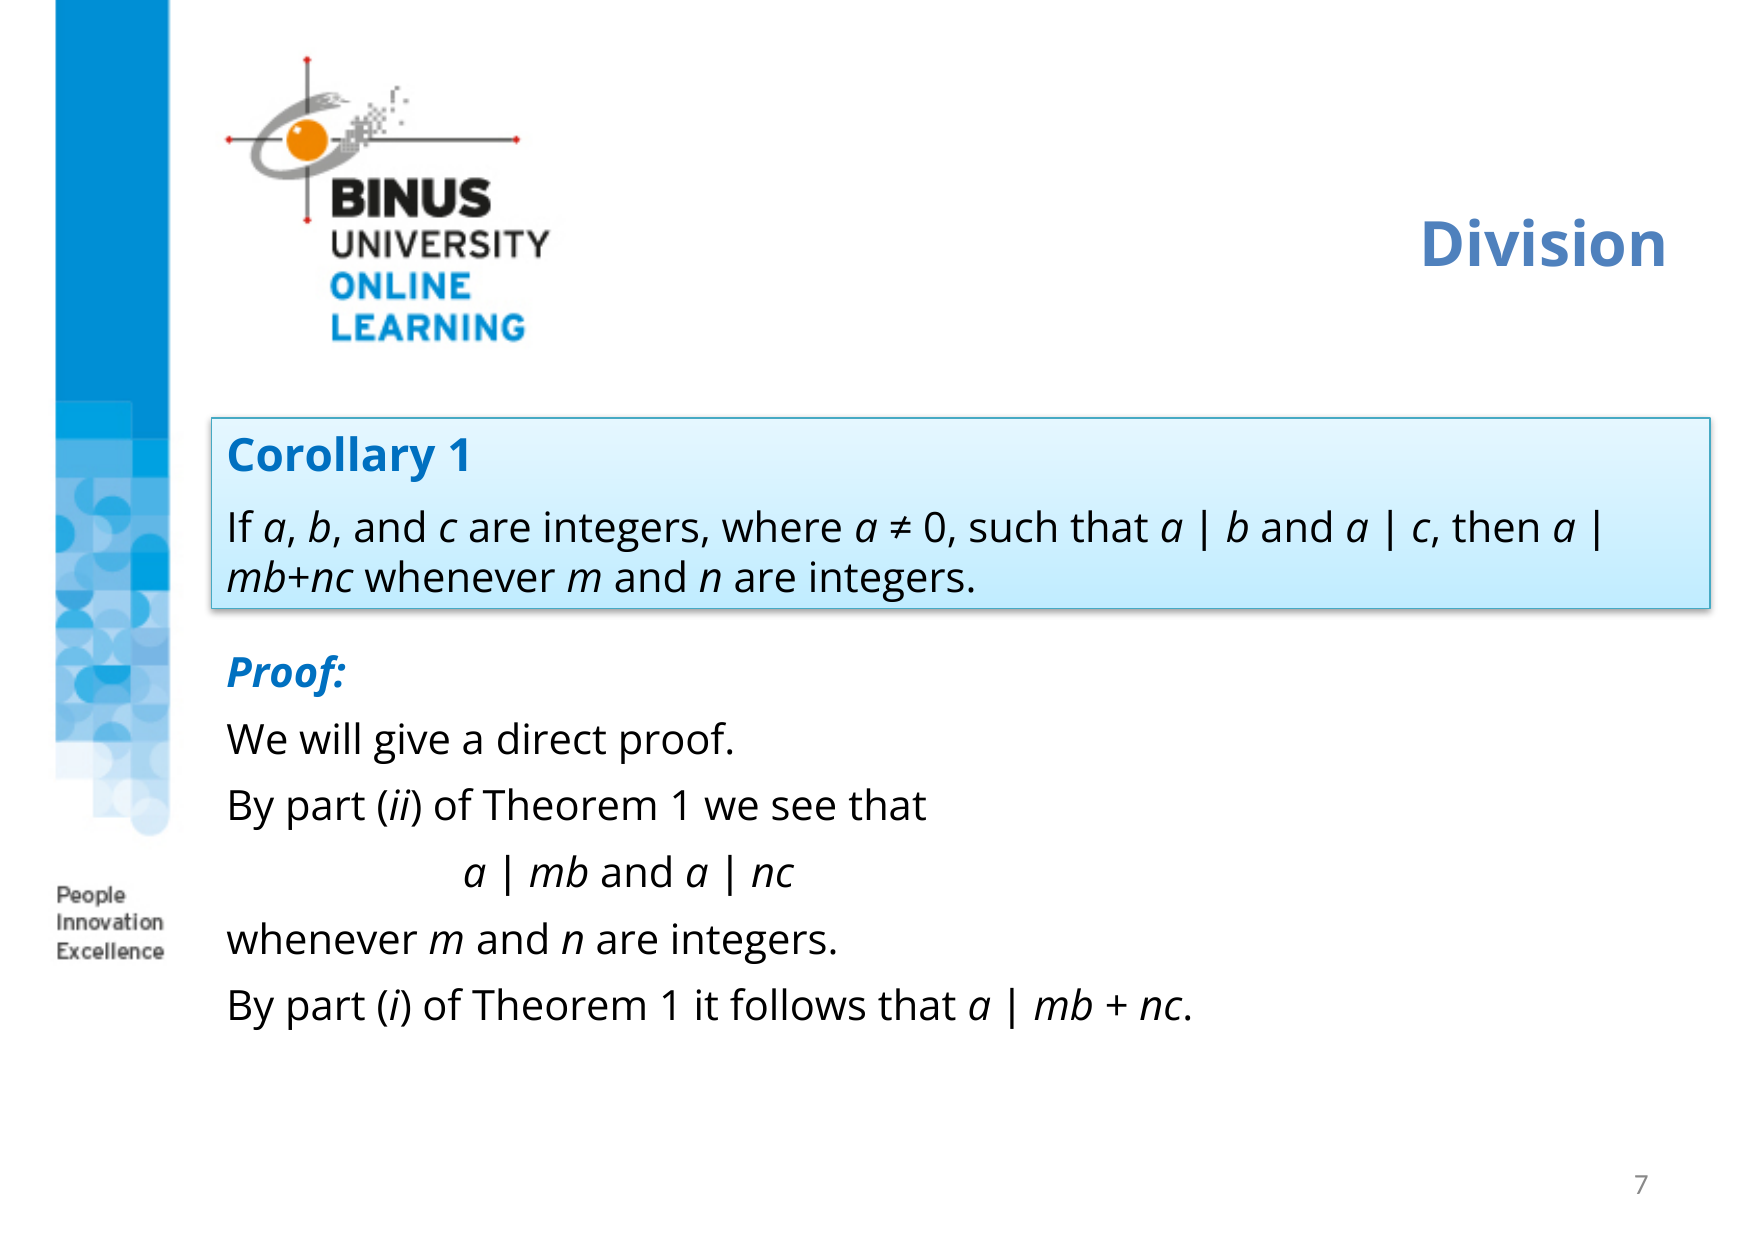

# Division
Corollary 1
If a, b, and c are integers, where a ≠ 0, such that a ∣ b and a ∣ c, then a ∣ mb+nc whenever m and n are integers.
Proof:
We will give a direct proof.
By part (ii) of Theorem 1 we see that
                      a ∣ mb and a ∣ nc
whenever m and n are integers.
By part (i) of Theorem 1 it follows that a ∣ mb + nc.
7